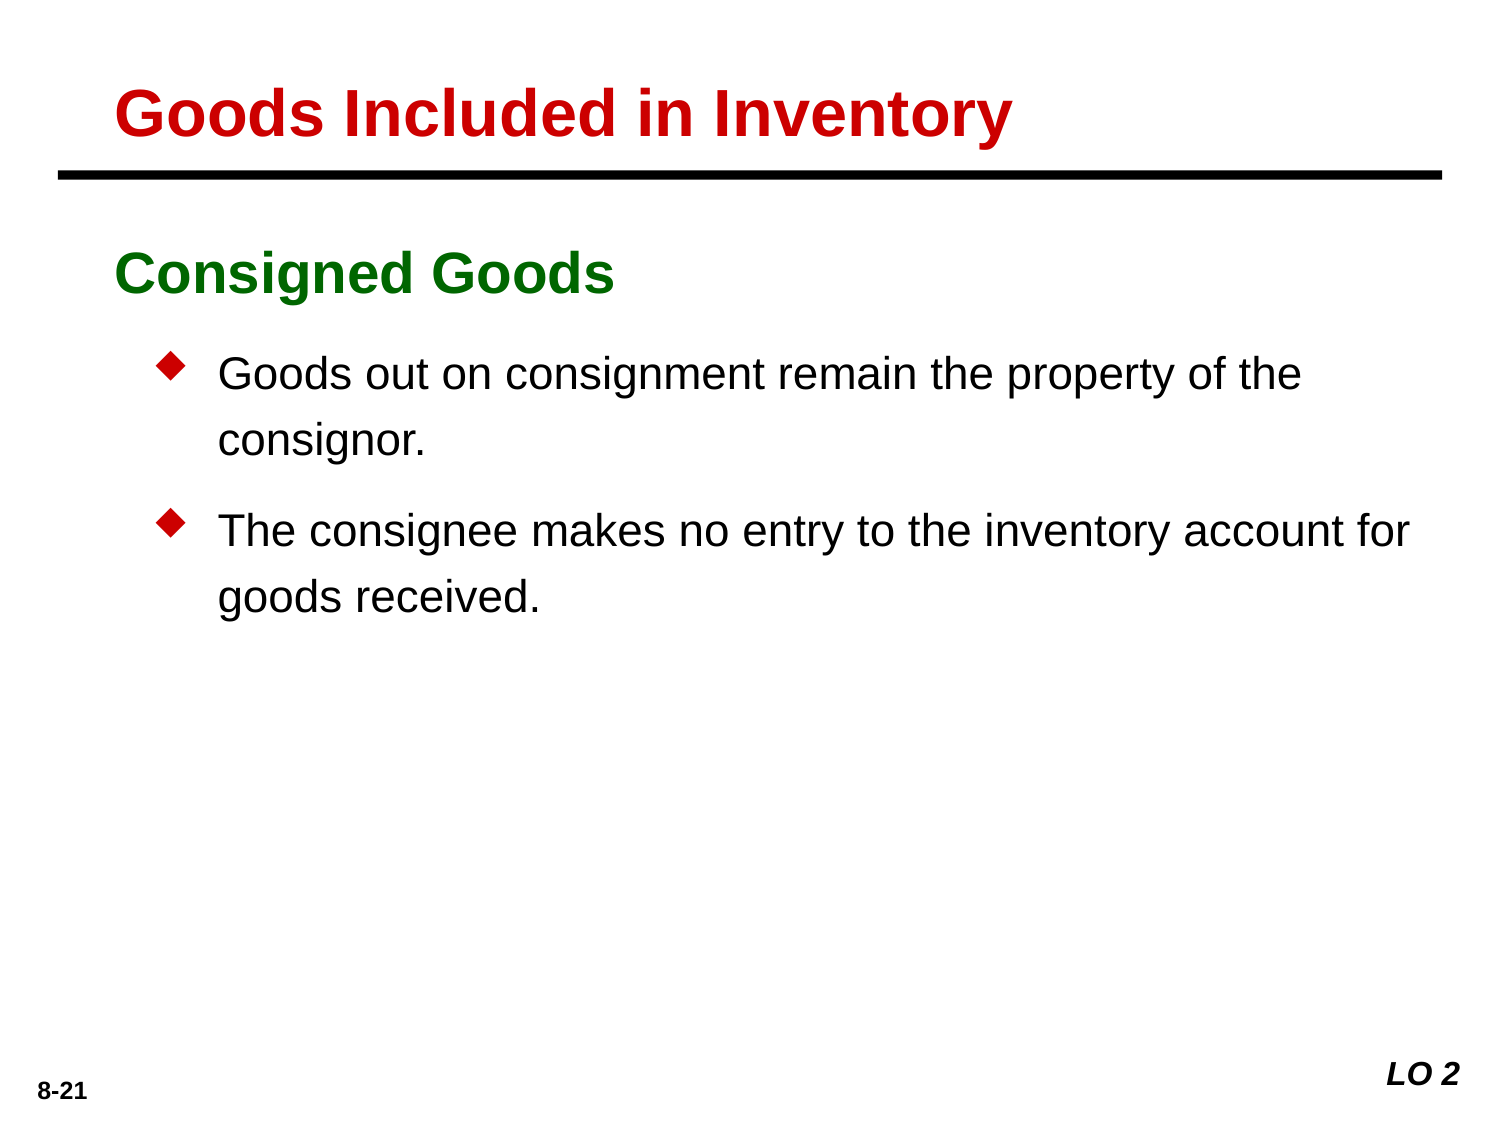

Goods Included in Inventory

Consigned Goods
Goods out on consignment remain the property of the consignor.
The consignee makes no entry to the inventory account for goods received.
LO 2